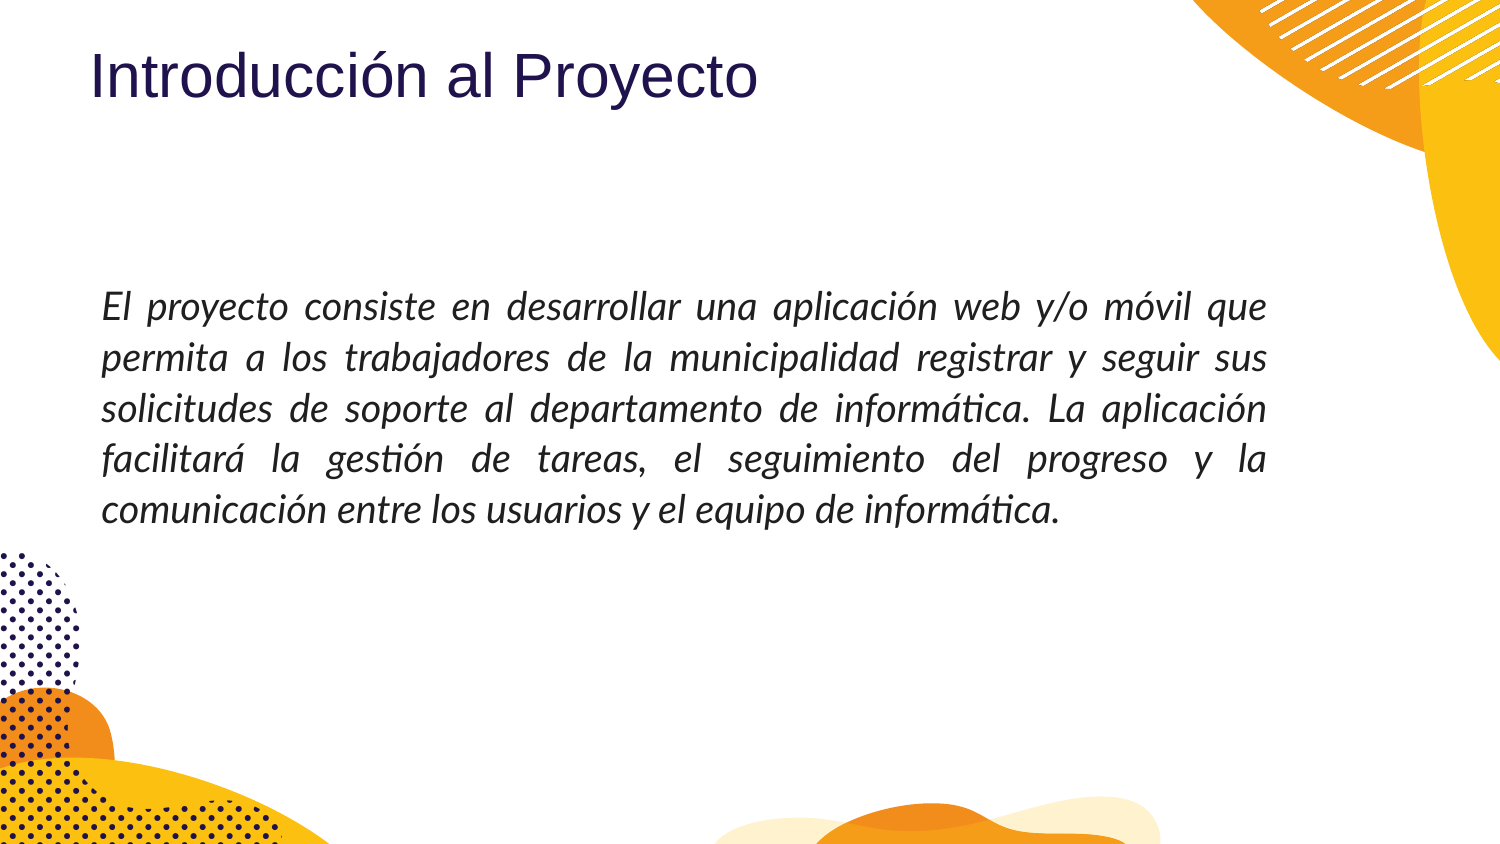

# Introducción al Proyecto
El proyecto consiste en desarrollar una aplicación web y/o móvil que permita a los trabajadores de la municipalidad registrar y seguir sus solicitudes de soporte al departamento de informática. La aplicación facilitará la gestión de tareas, el seguimiento del progreso y la comunicación entre los usuarios y el equipo de informática.